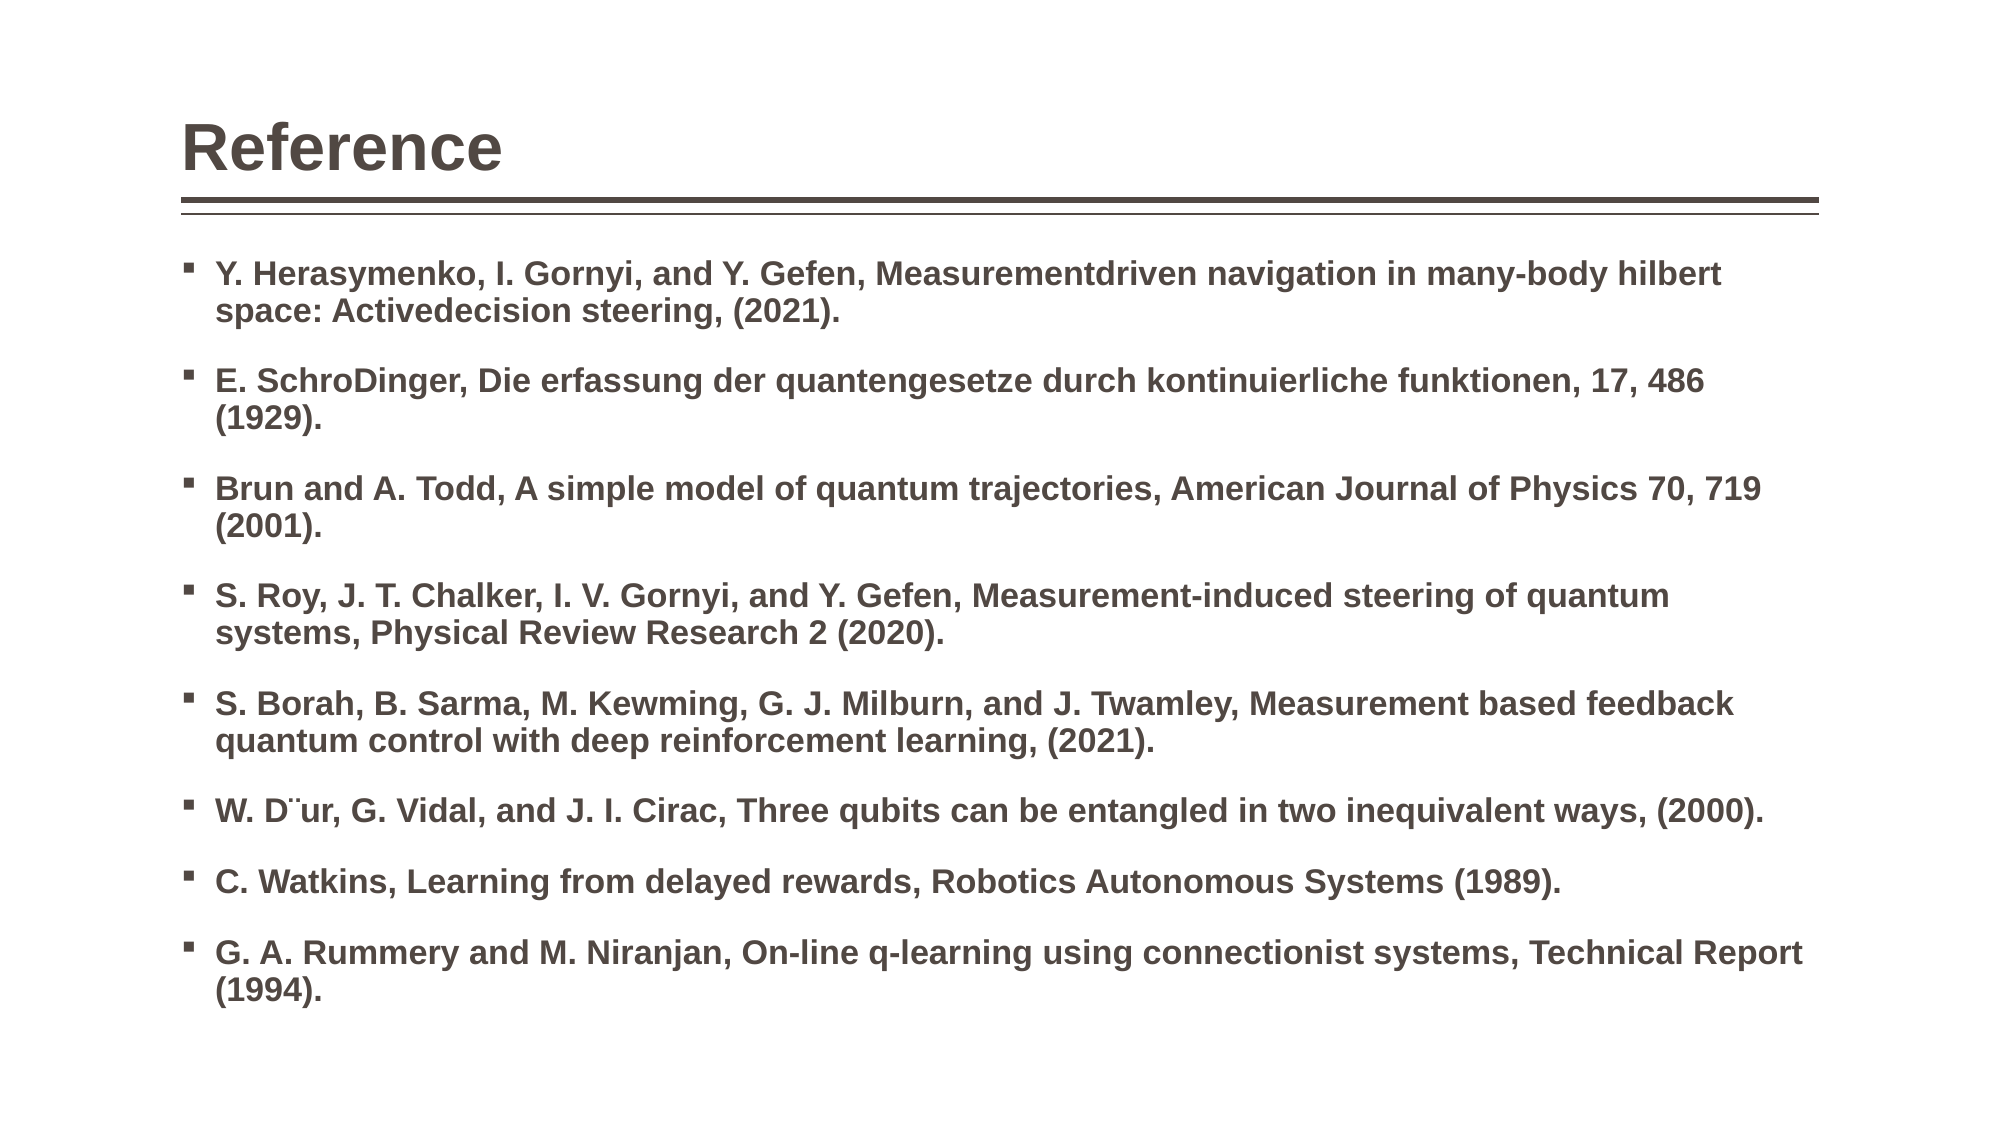

# Reference
Y. Herasymenko, I. Gornyi, and Y. Gefen, Measurementdriven navigation in many-body hilbert space: Activedecision steering, (2021).
E. SchroDinger, Die erfassung der quantengesetze durch kontinuierliche funktionen, 17, 486 (1929).
Brun and A. Todd, A simple model of quantum trajectories, American Journal of Physics 70, 719 (2001).
S. Roy, J. T. Chalker, I. V. Gornyi, and Y. Gefen, Measurement-induced steering of quantum systems, Physical Review Research 2 (2020).
S. Borah, B. Sarma, M. Kewming, G. J. Milburn, and J. Twamley, Measurement based feedback quantum control with deep reinforcement learning, (2021).
W. D¨ur, G. Vidal, and J. I. Cirac, Three qubits can be entangled in two inequivalent ways, (2000).
C. Watkins, Learning from delayed rewards, Robotics Autonomous Systems (1989).
G. A. Rummery and M. Niranjan, On-line q-learning using connectionist systems, Technical Report (1994).